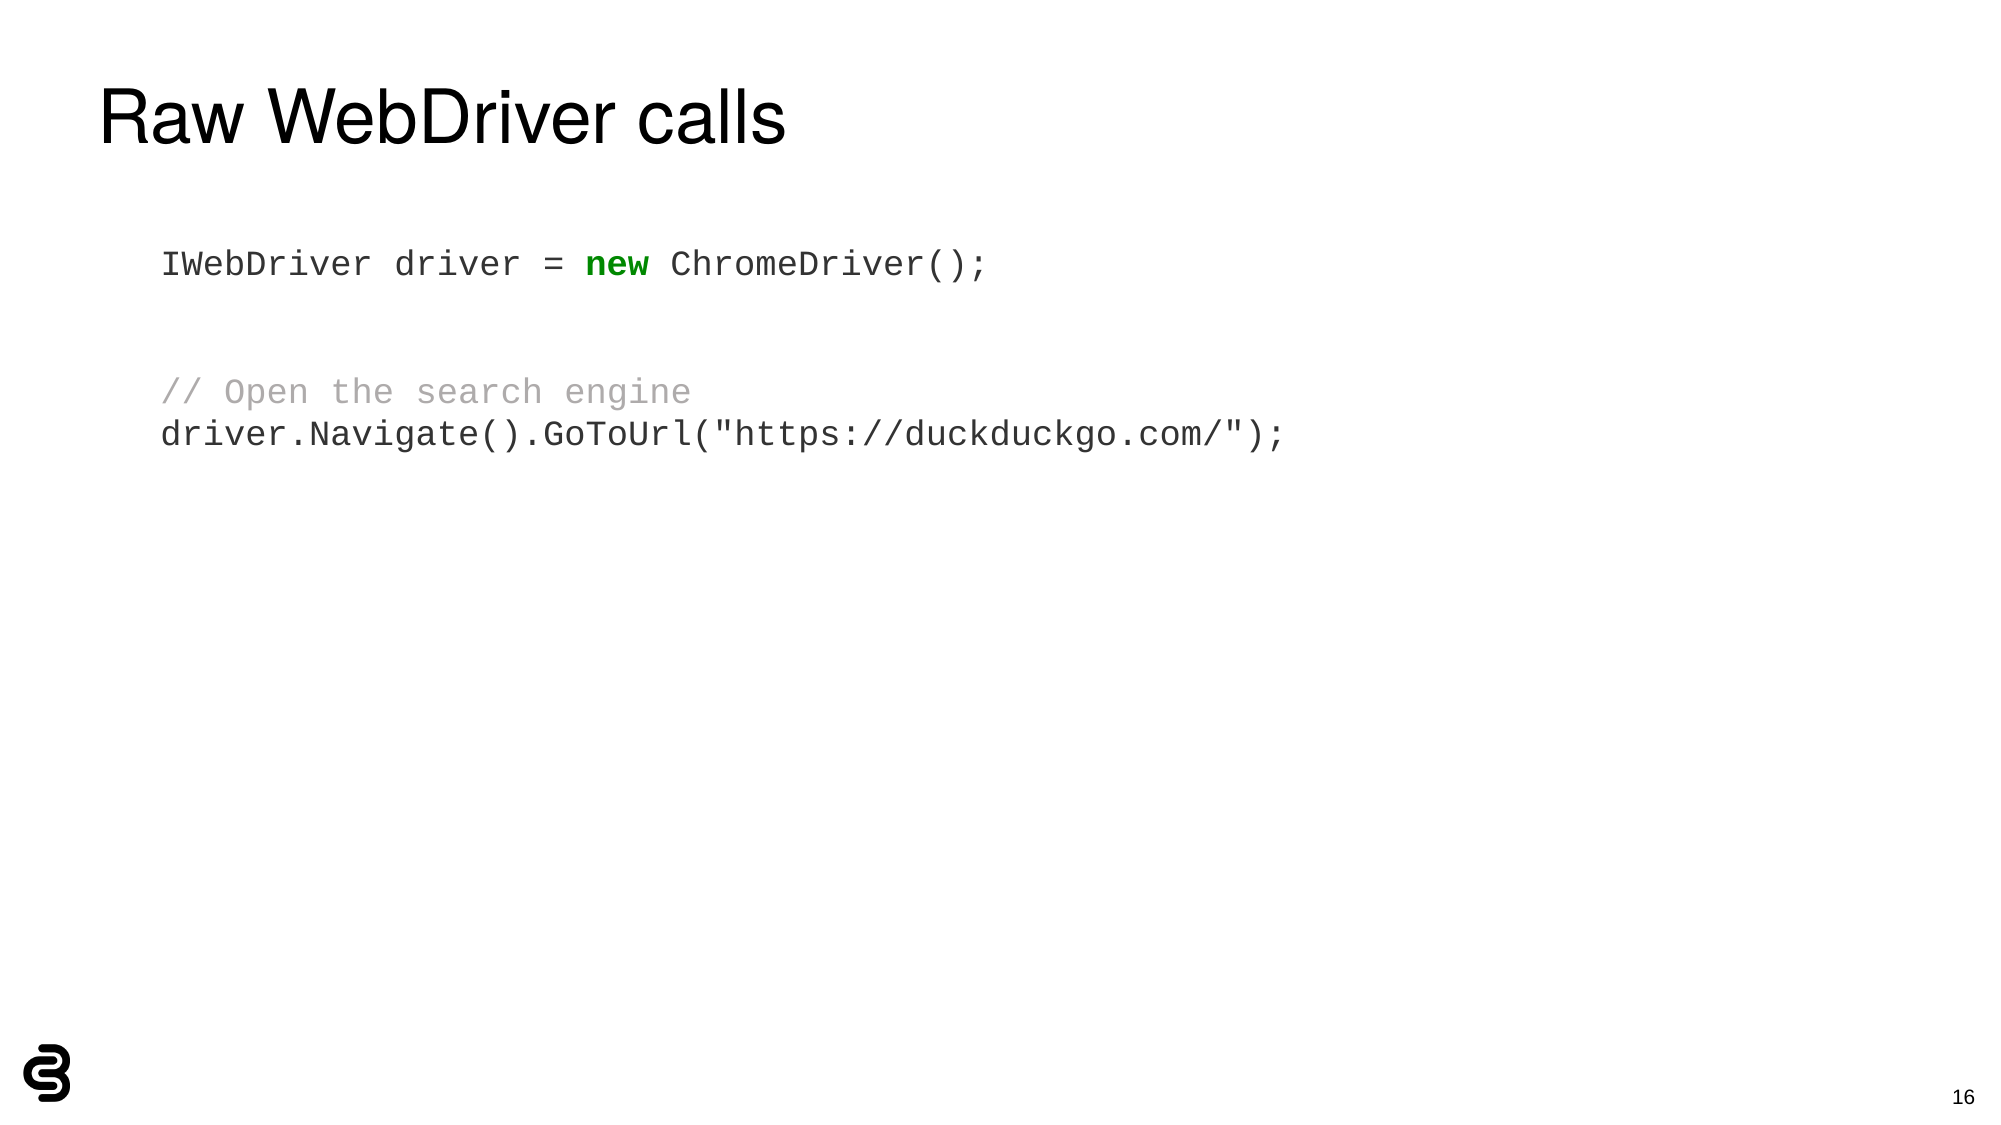

# Raw WebDriver calls
IWebDriver driver = new ChromeDriver();

// Open the search engine
driver.Navigate().GoToUrl("https://duckduckgo.com/");